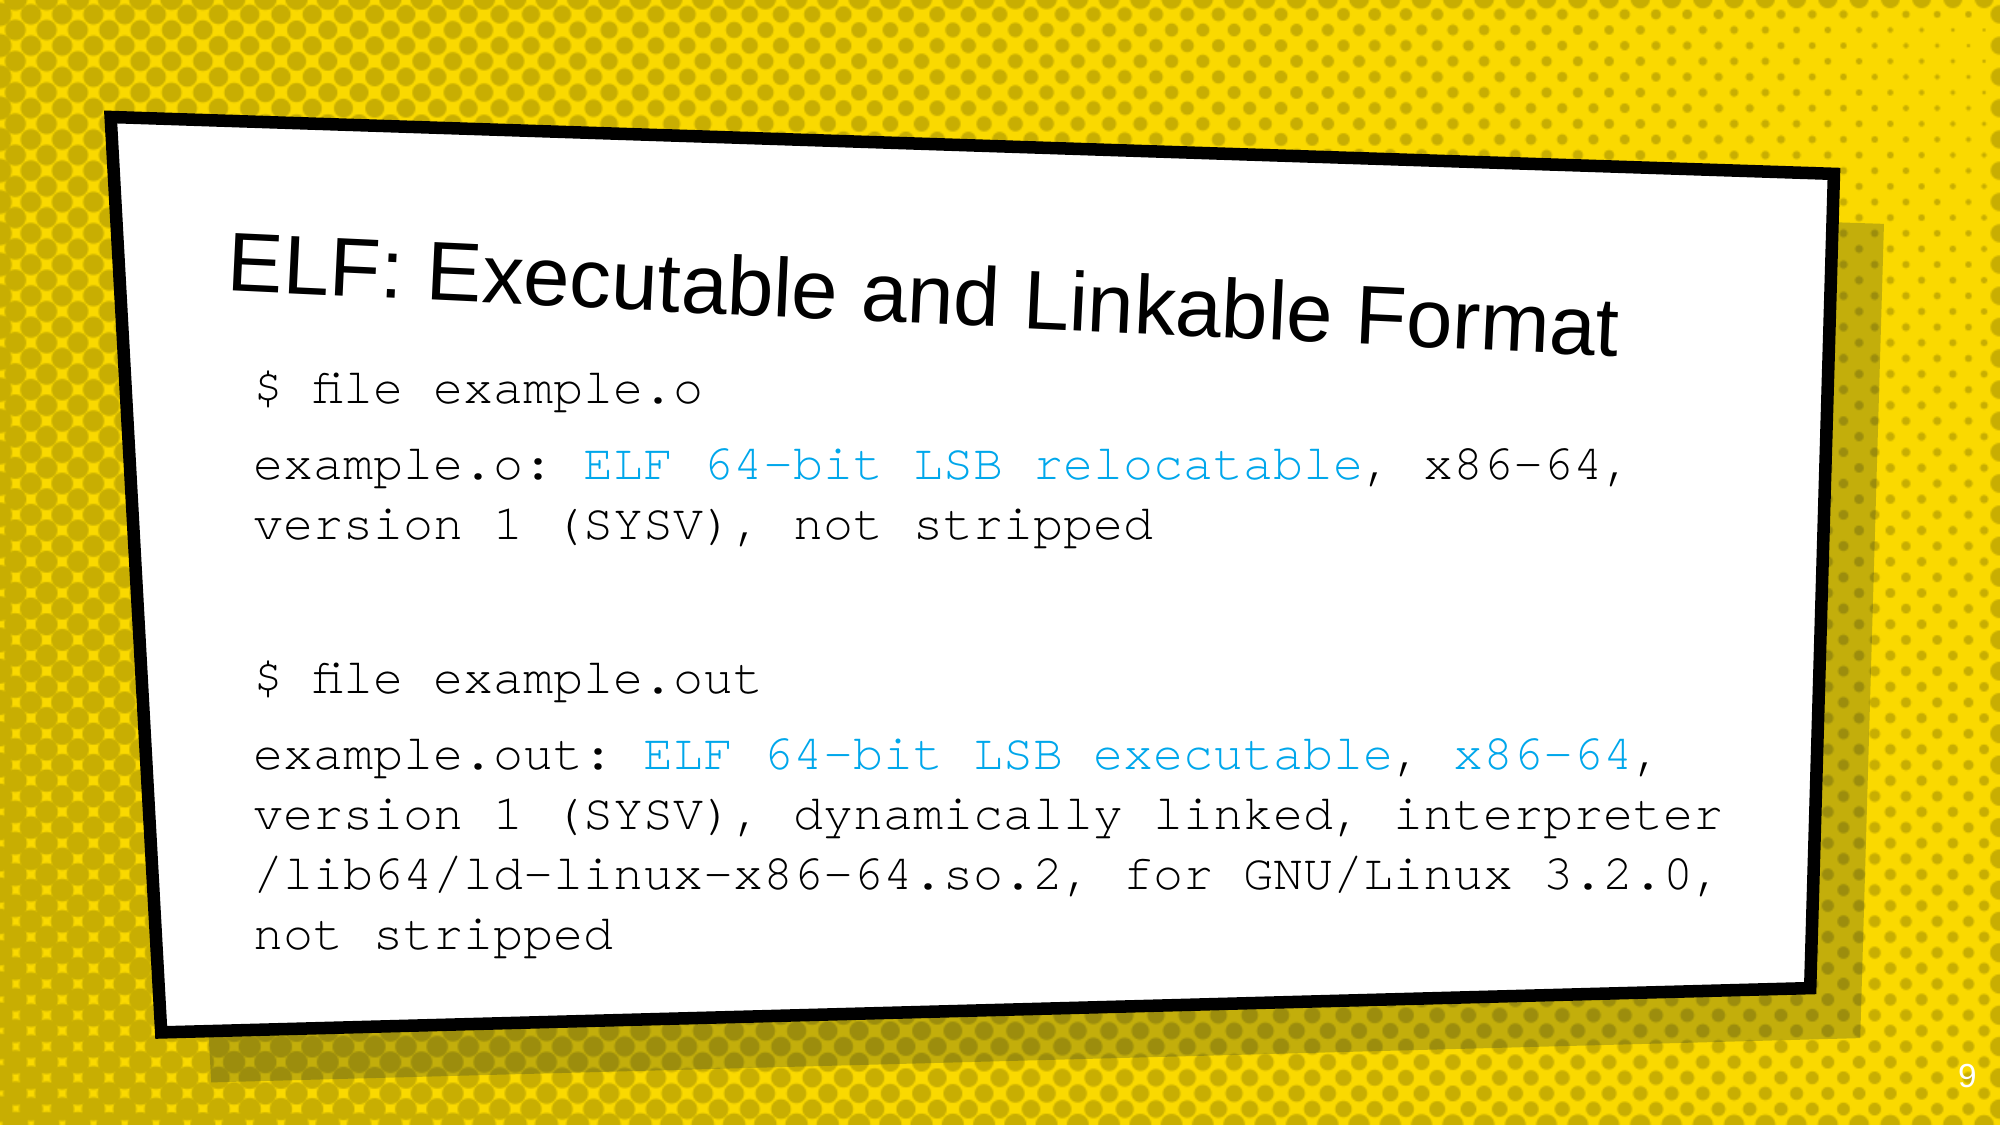

# ELF: Executable and Linkable Format
$ file example.o
example.o: ELF 64-bit LSB relocatable, x86-64, version 1 (SYSV), not stripped

$ file example.out
example.out: ELF 64-bit LSB executable, x86-64, version 1 (SYSV), dynamically linked, interpreter /lib64/ld-linux-x86-64.so.2, for GNU/Linux 3.2.0, not stripped

9